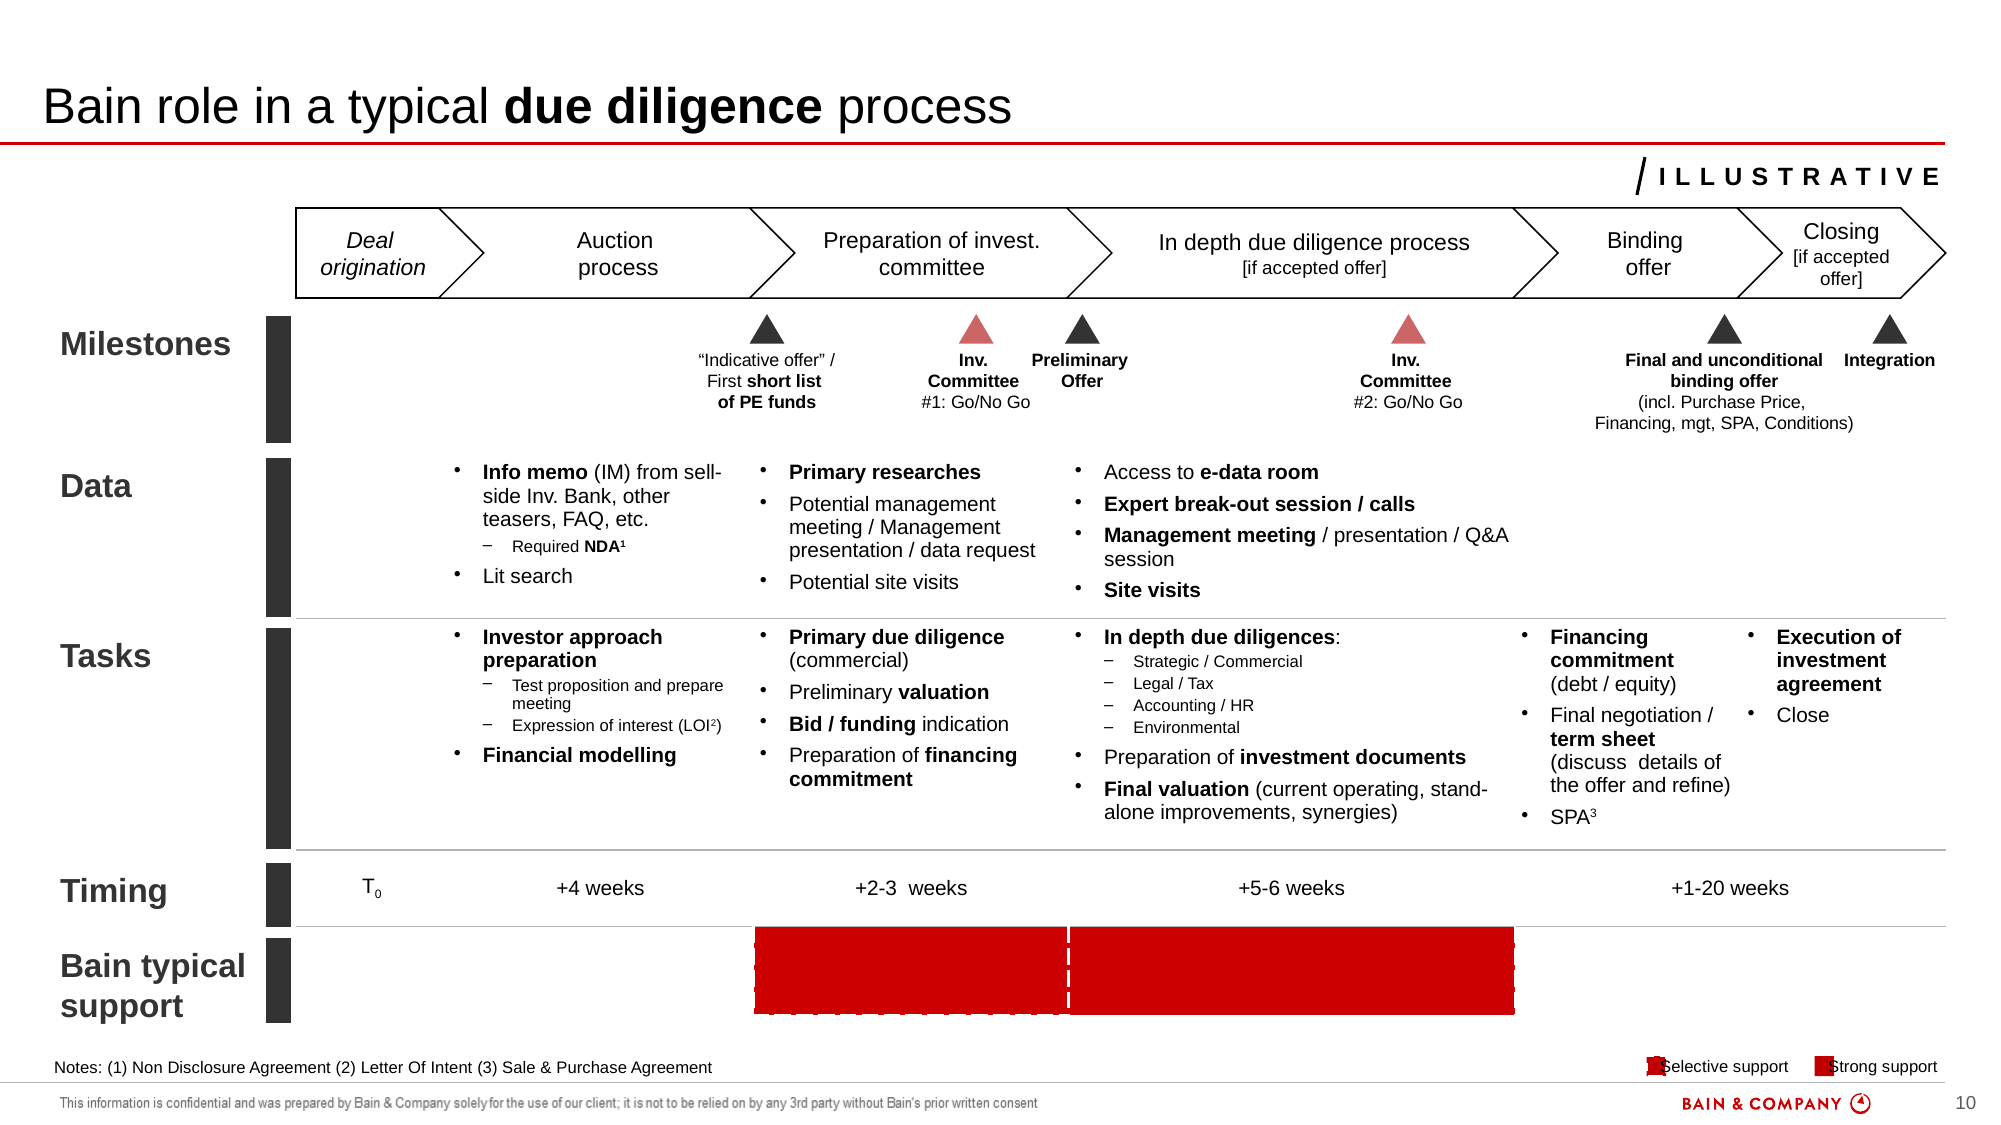

overall_0_132092227637972117 columns_1_1320922276379721177_1_132125152100116704 9_1_132125158489113968 12_1_132125161164381481
# Bain role in a typical due diligence process
Illustrative
Deal
origination
Auction
process
Preparation of invest. committee
In depth due diligence process
[if accepted offer]
Binding
offer
Closing
[if accepted offer]
|  |  |  |  |  |  |
| --- | --- | --- | --- | --- | --- |
|  |  |  |  |  |  |
|  | Info memo (IM) from sell-side Inv. Bank, other teasers, FAQ, etc. Required NDA1 Lit search | Primary researches Potential management meeting / Management presentation / data request Potential site visits | Access to e-data room Expert break-out session / calls Management meeting / presentation / Q&A session Site visits |  |  |
|  | Investor approach preparation Test proposition and prepare meeting Expression of interest (LOI2) Financial modelling | Primary due diligence (commercial) Preliminary valuation Bid / funding indication Preparation of financing commitment | In depth due diligences: Strategic / Commercial Legal / Tax Accounting / HR Environmental Preparation of investment documents Final valuation (current operating, stand-alone improvements, synergies) | Financing commitment (debt / equity) Final negotiation / term sheet (discuss details of the offer and refine) SPA3 | Execution of investment agreement Close |
| T0 | +4 weeks | +2-3 weeks | +5-6 weeks | +1-20 weeks |  |
|  |  |  |  |  |  |

“Indicative offer” /
First short list
of PE funds

Inv.
Committee
#1: Go/No Go

Preliminary
Offer

Inv.
Committee
#2: Go/No Go

Final and unconditional
binding offer
(incl. Purchase Price,
Financing, mgt, SPA, Conditions)

Integration
Milestones
Data
Tasks
Timing
Bain typical support

Notes: (1) Non Disclosure Agreement (2) Letter Of Intent (3) Sale & Purchase Agreement
Selective support
Strong support